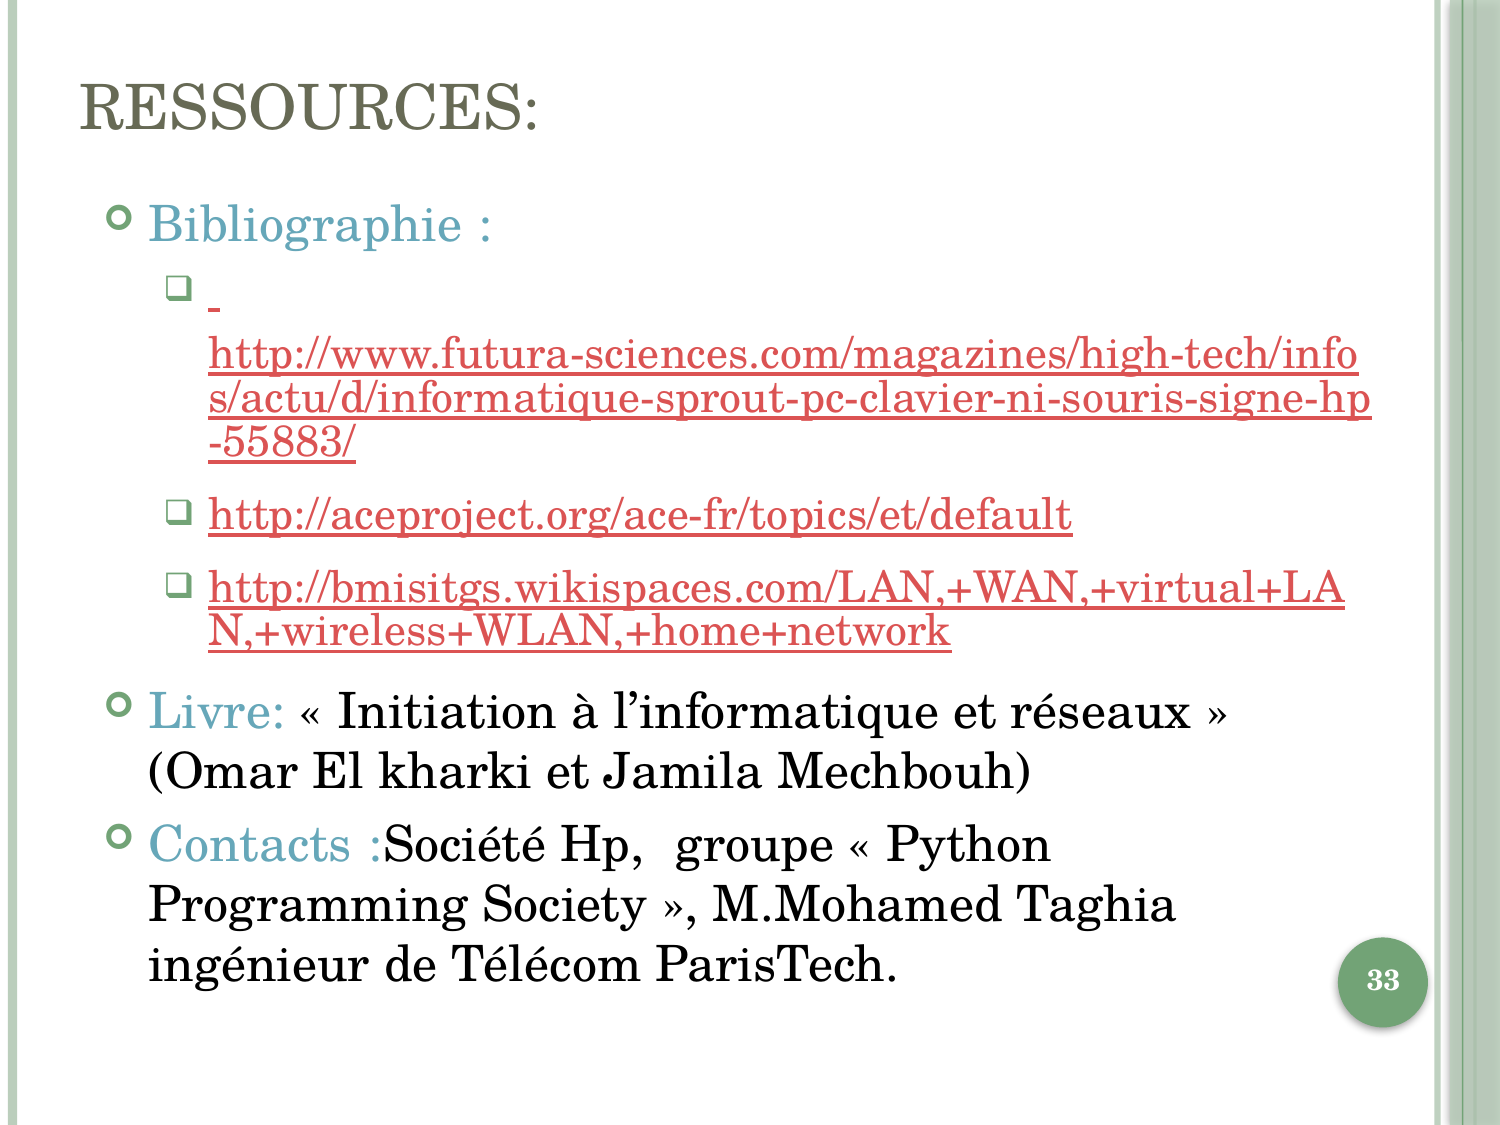

# Ressources:
Bibliographie :
 http://www.futura-sciences.com/magazines/high-tech/infos/actu/d/informatique-sprout-pc-clavier-ni-souris-signe-hp-55883/
http://aceproject.org/ace-fr/topics/et/default
http://bmisitgs.wikispaces.com/LAN,+WAN,+virtual+LAN,+wireless+WLAN,+home+network
Livre: « Initiation à l’informatique et réseaux » (Omar El kharki et Jamila Mechbouh)
Contacts :Société Hp,  groupe « Python Programming Society », M.Mohamed Taghia ingénieur de Télécom ParisTech.

33